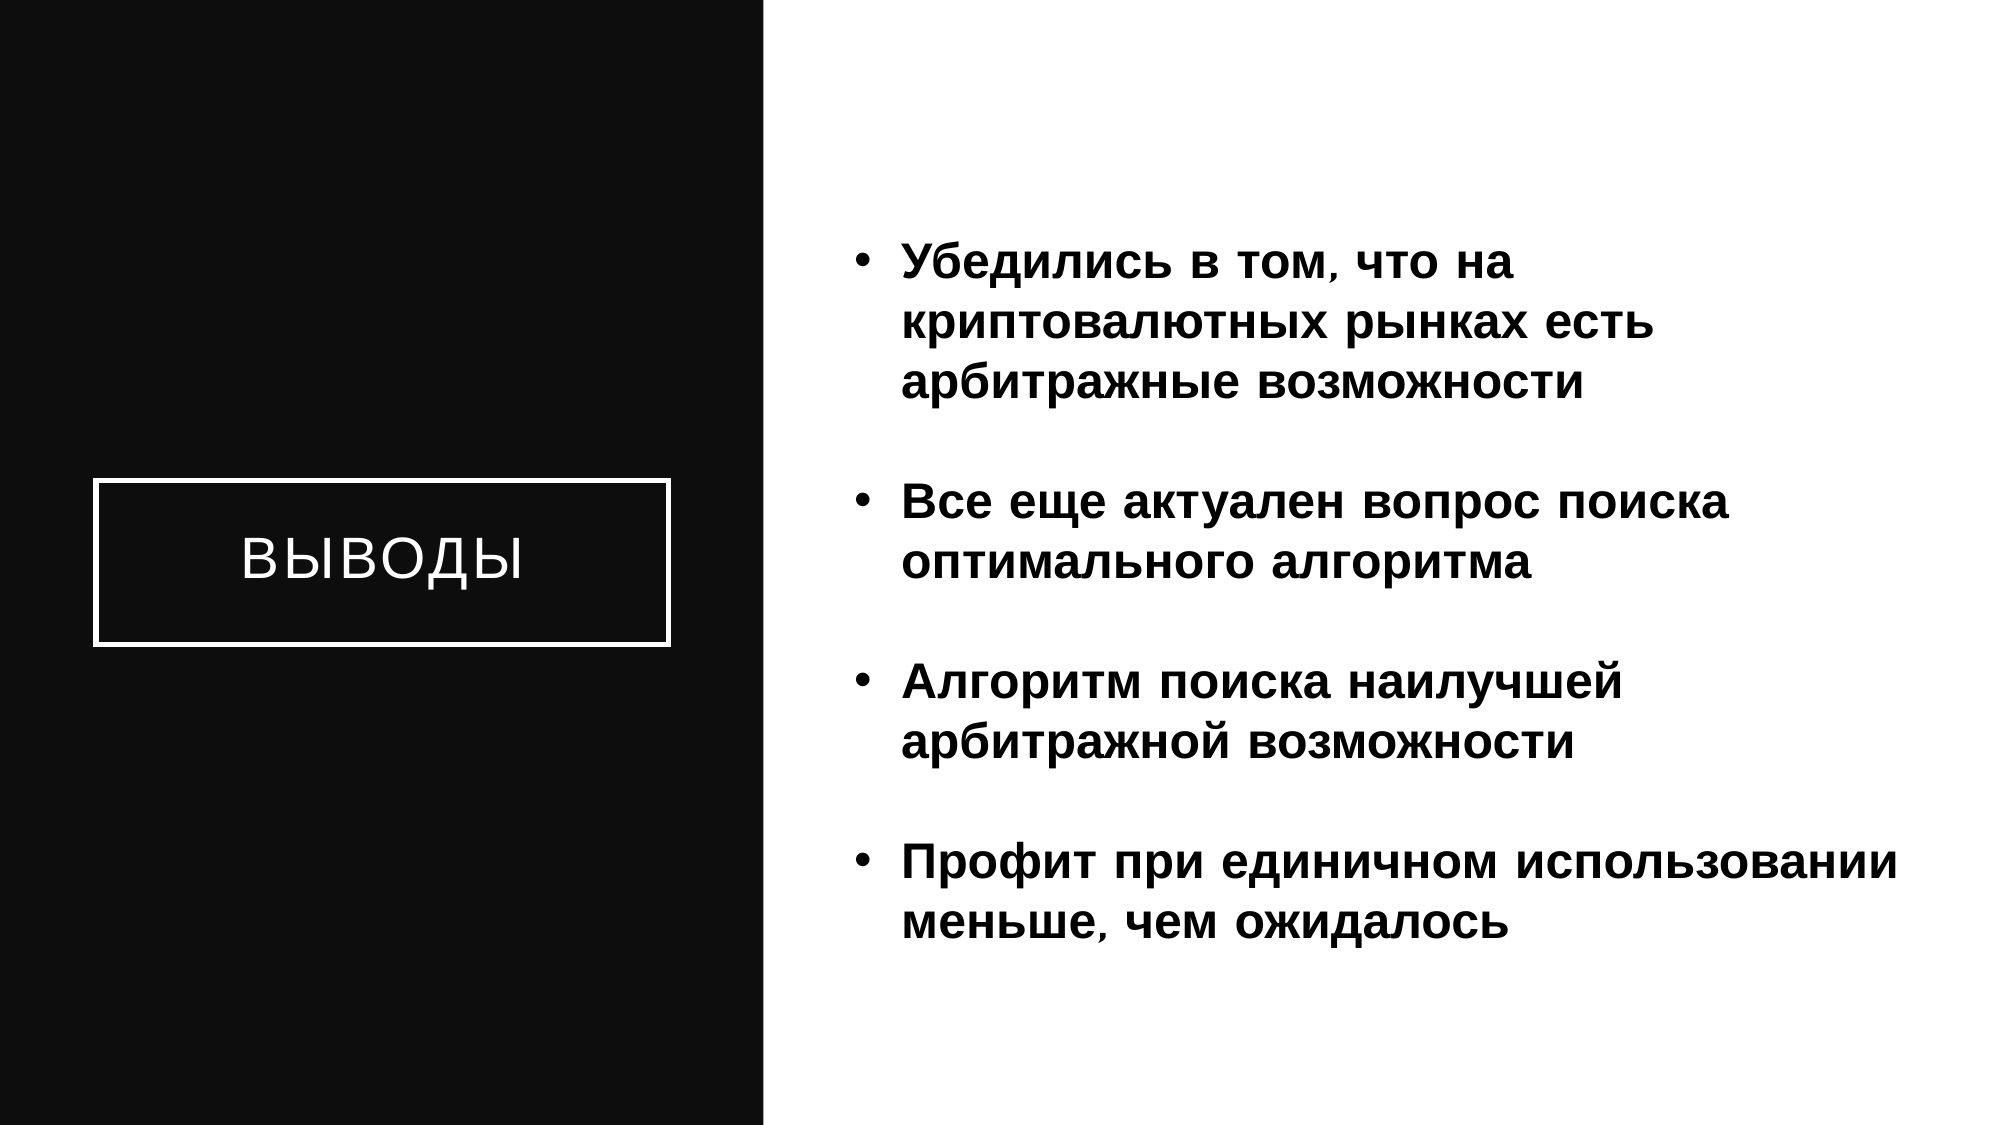

Убедились в том, что на криптовалютных рынках есть арбитражные возможности

Все еще актуален вопрос поиска оптимального алгоритма

Алгоритм поиска наилучшей арбитражной возможности

Профит при единичном использовании меньше, чем ожидалось

# Выводы